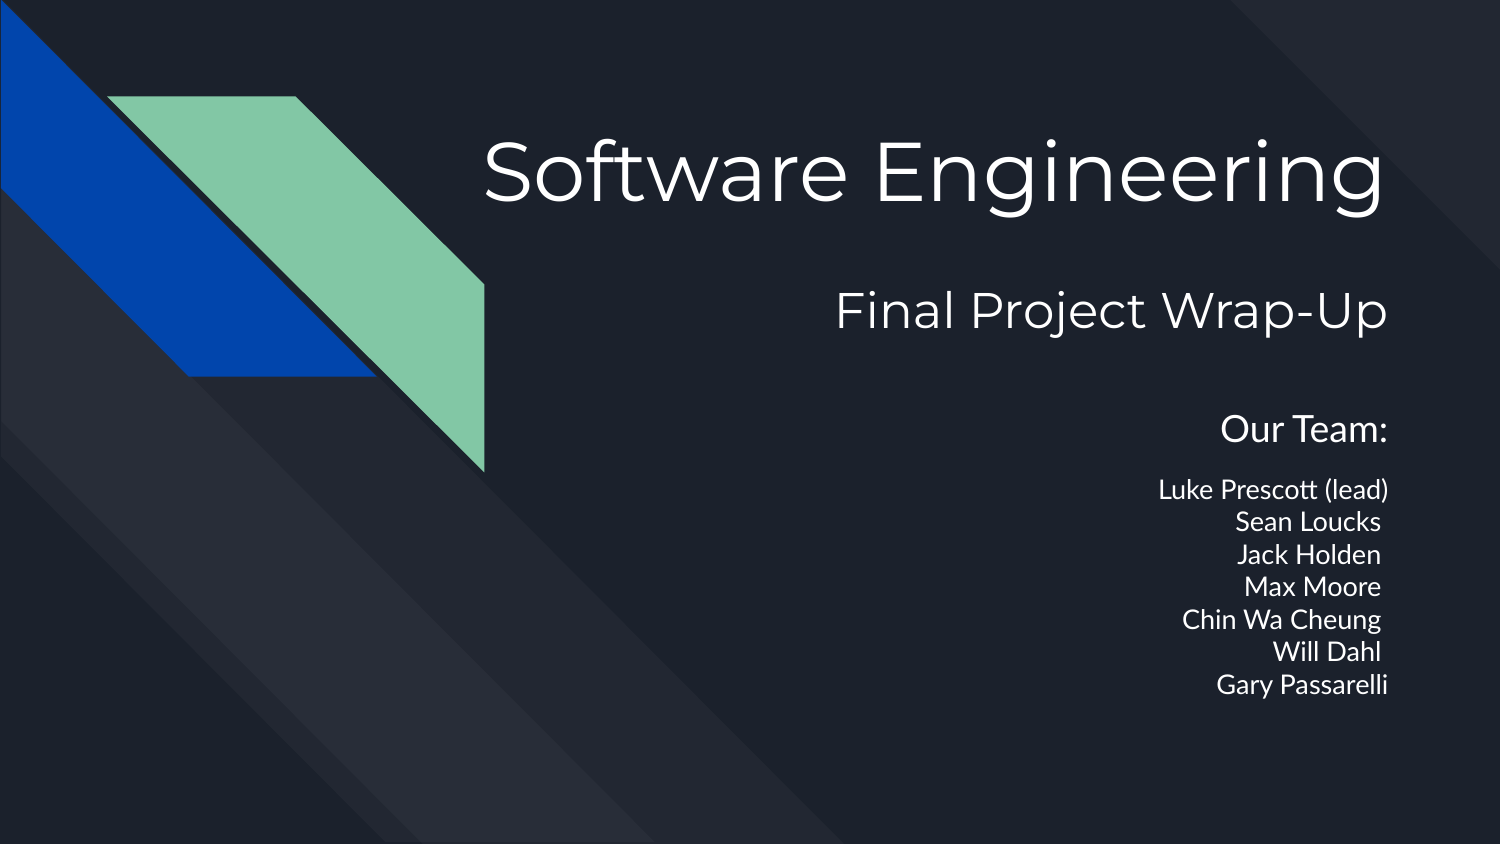

# Software Engineering

Final Project Wrap-Up

Our Team:

Luke Prescott (lead)
Sean Loucks
Jack Holden
Max Moore
Chin Wa Cheung
Will Dahl
Gary Passarelli